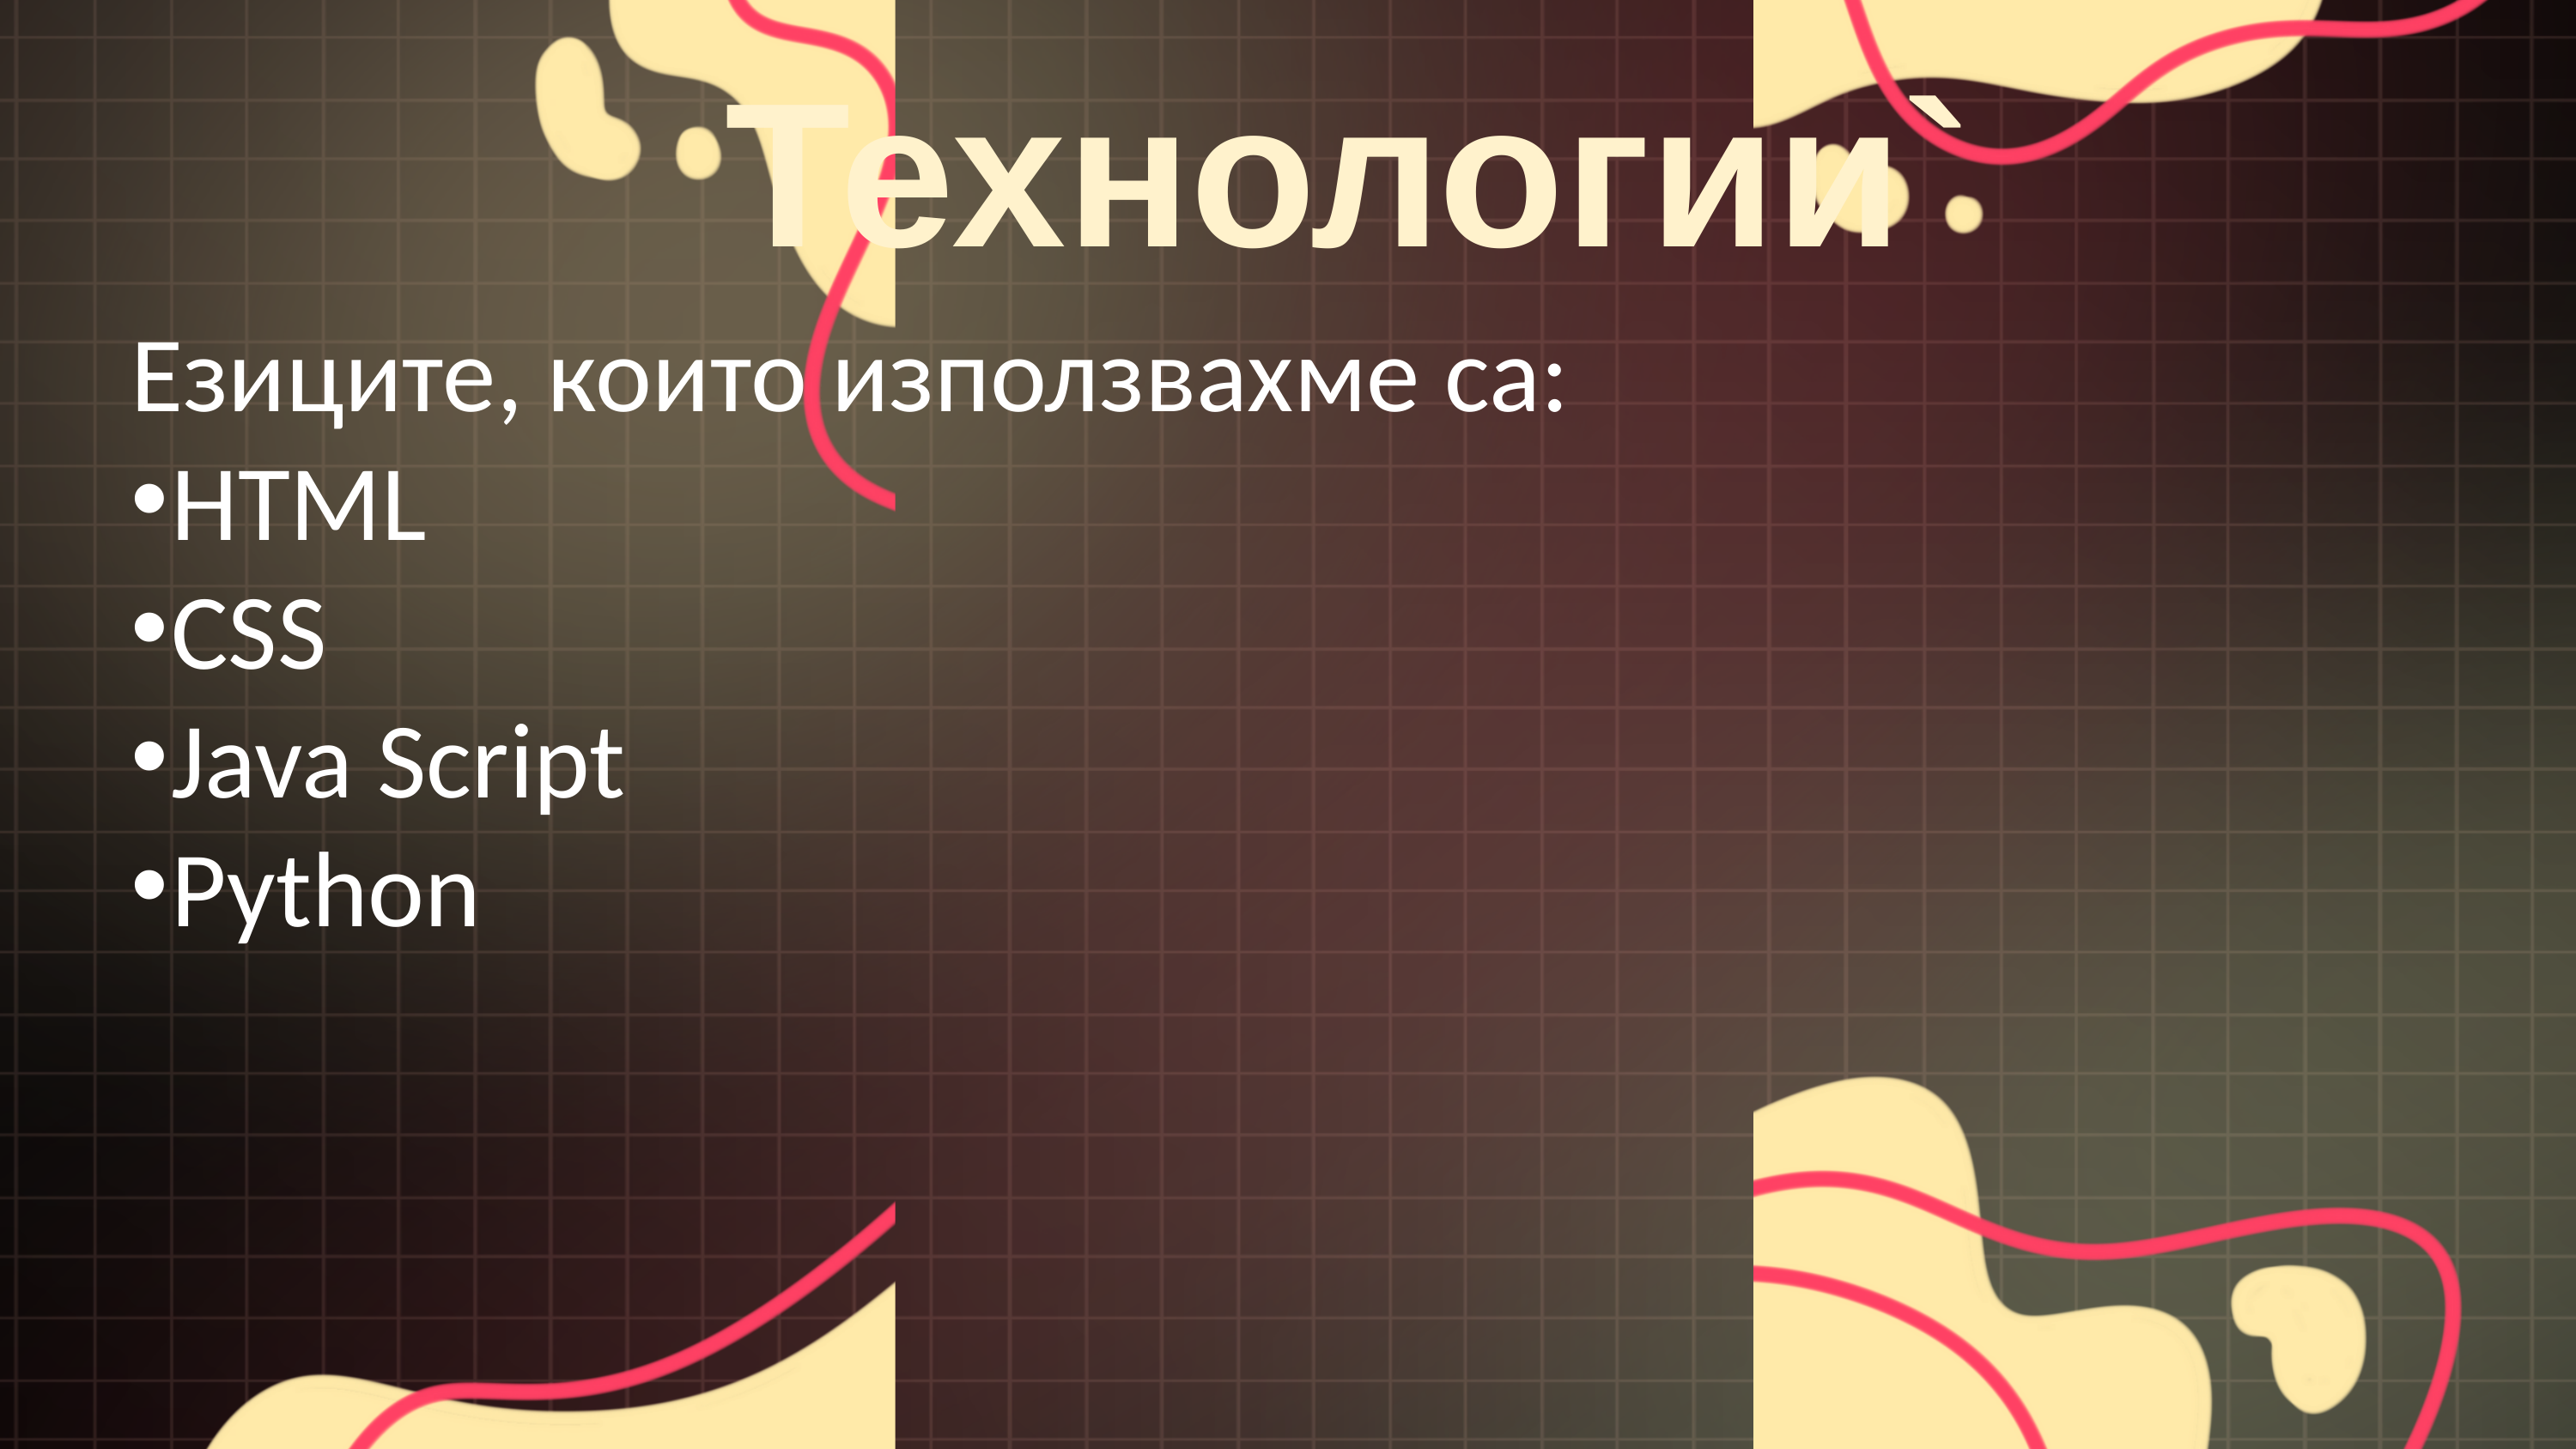

Технологии`
Езиците, които използвахме са:
HTML
CSS
Java Script
Python